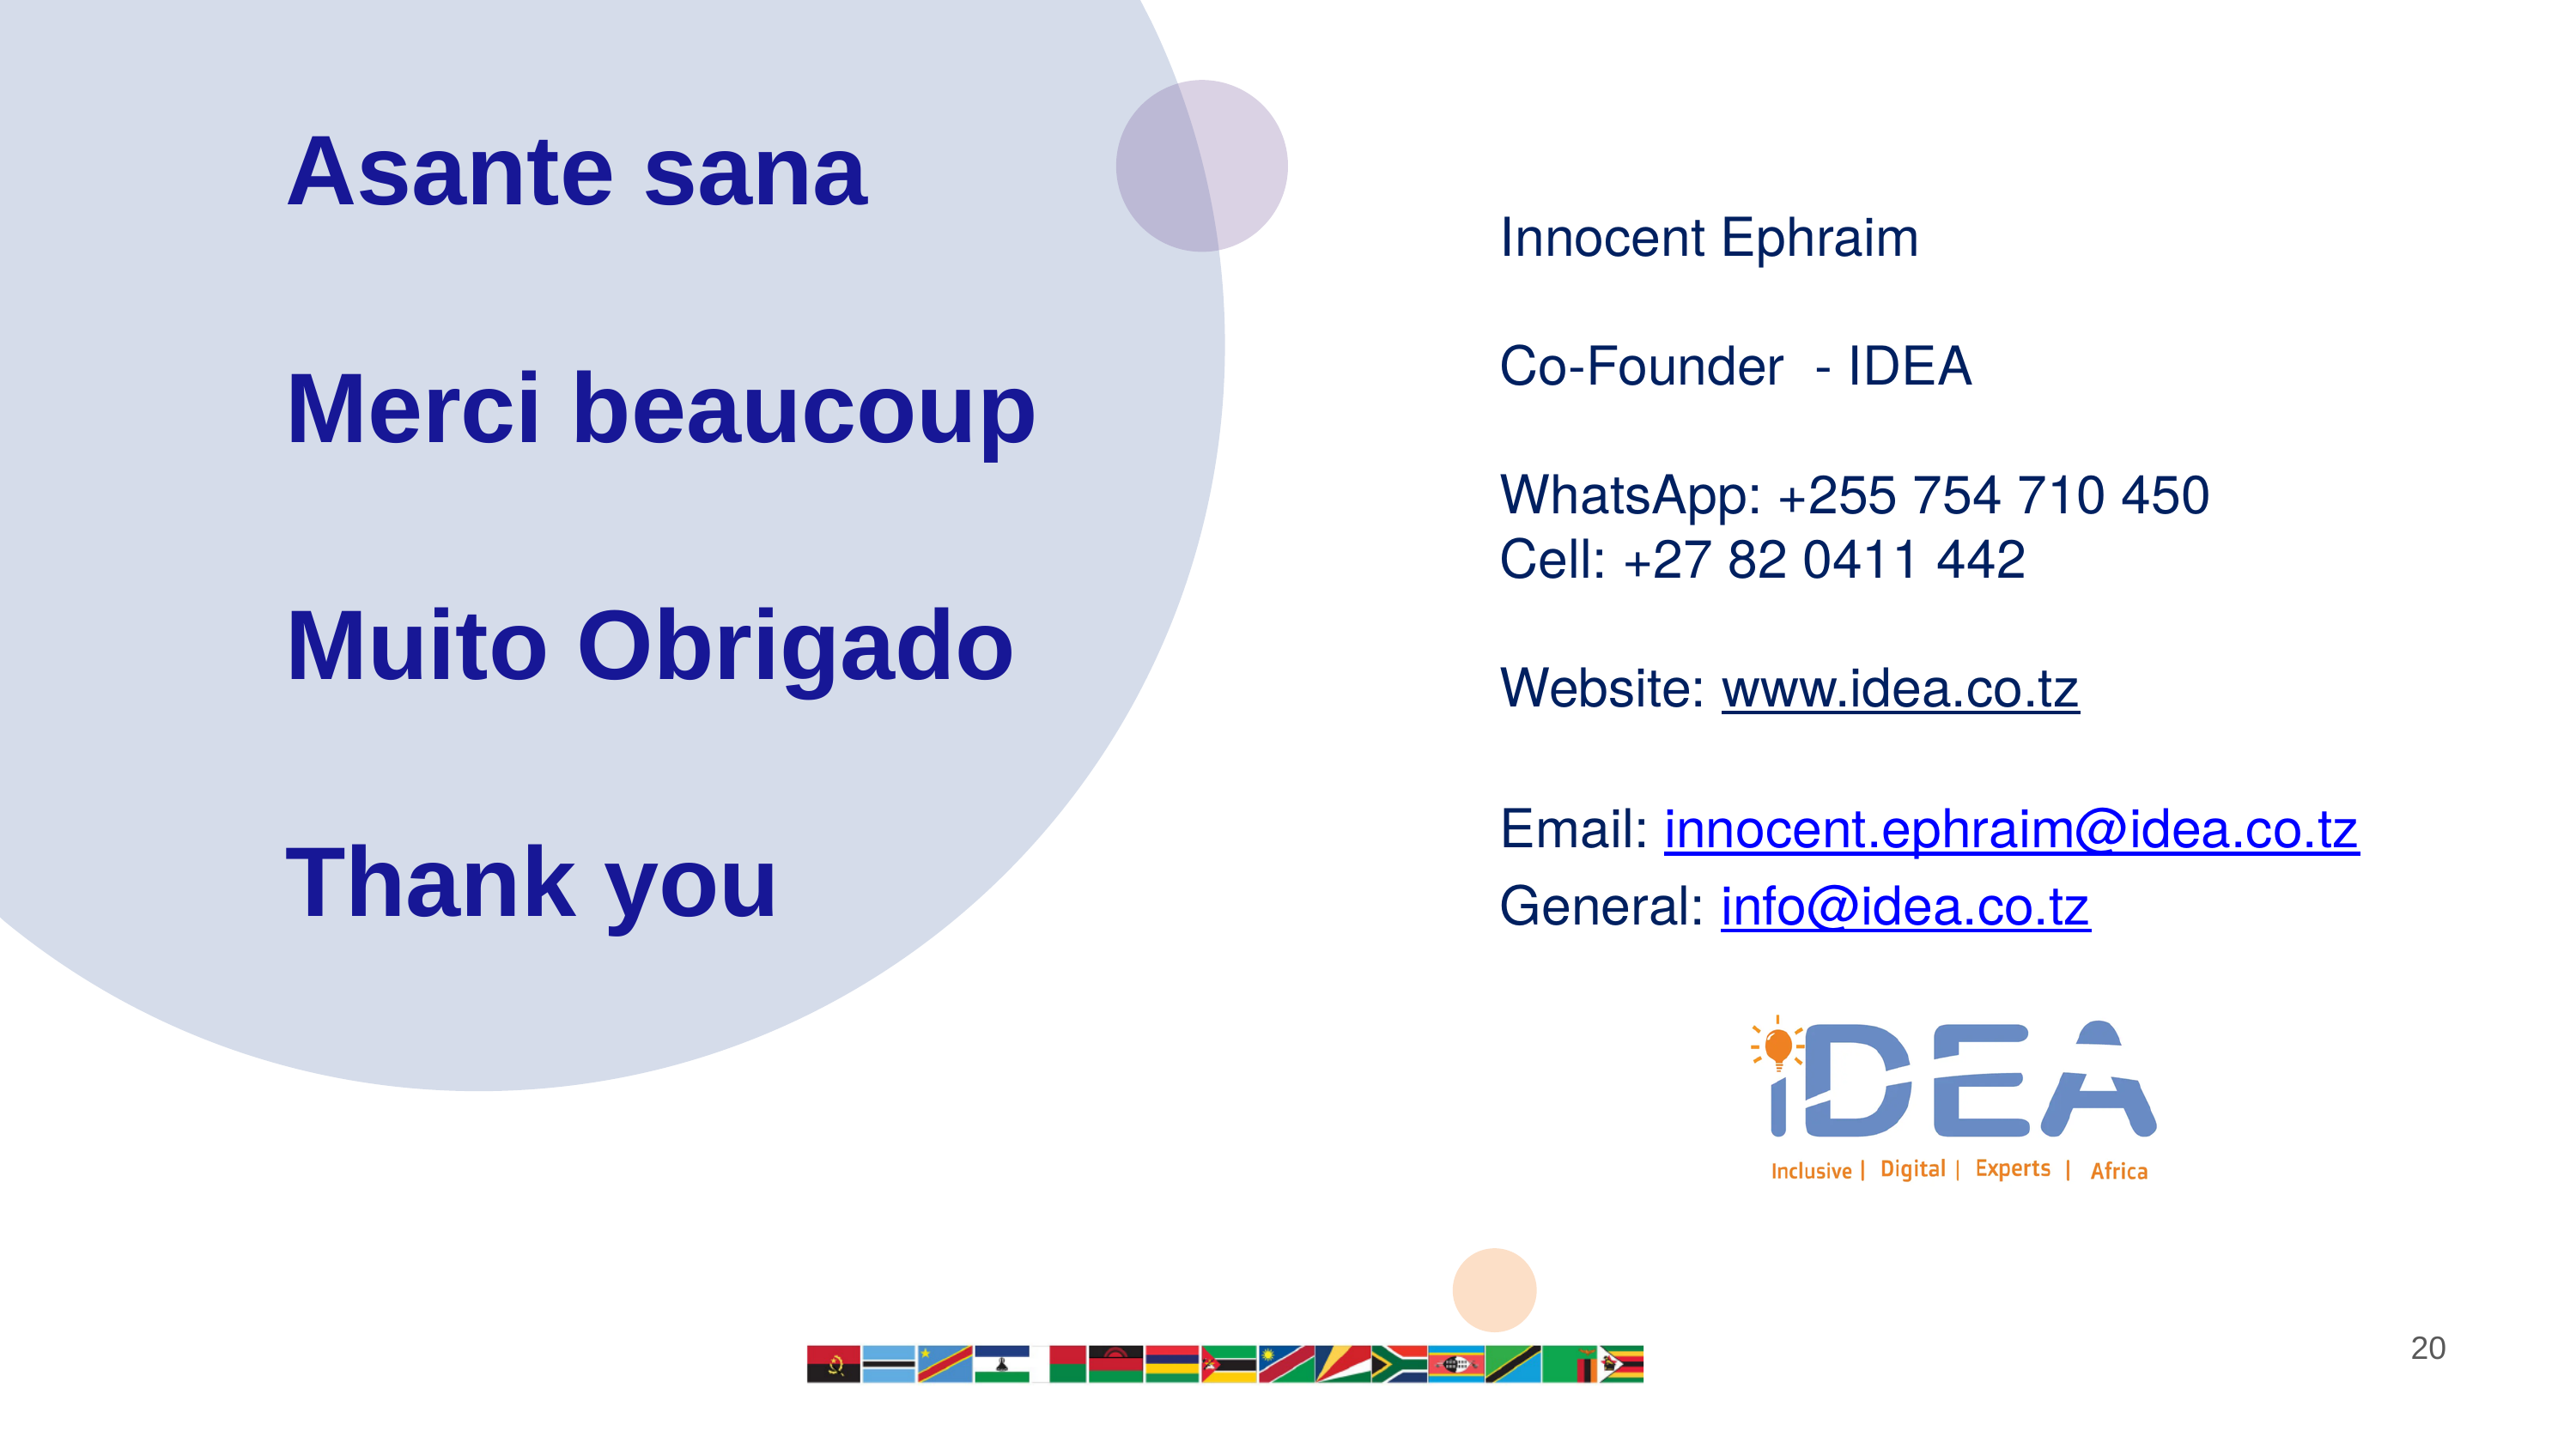

# Asante sana

Merci beaucoup
Muito Obrigado
Thank you

Innocent Ephraim
Co-Founder  - IDEA

WhatsApp: +255 754 710 450
Cell: +27 82 0411 442

Website: www.idea.co.tz

Email: innocent.ephraim@idea.co.tz
General: info@idea.co.tz